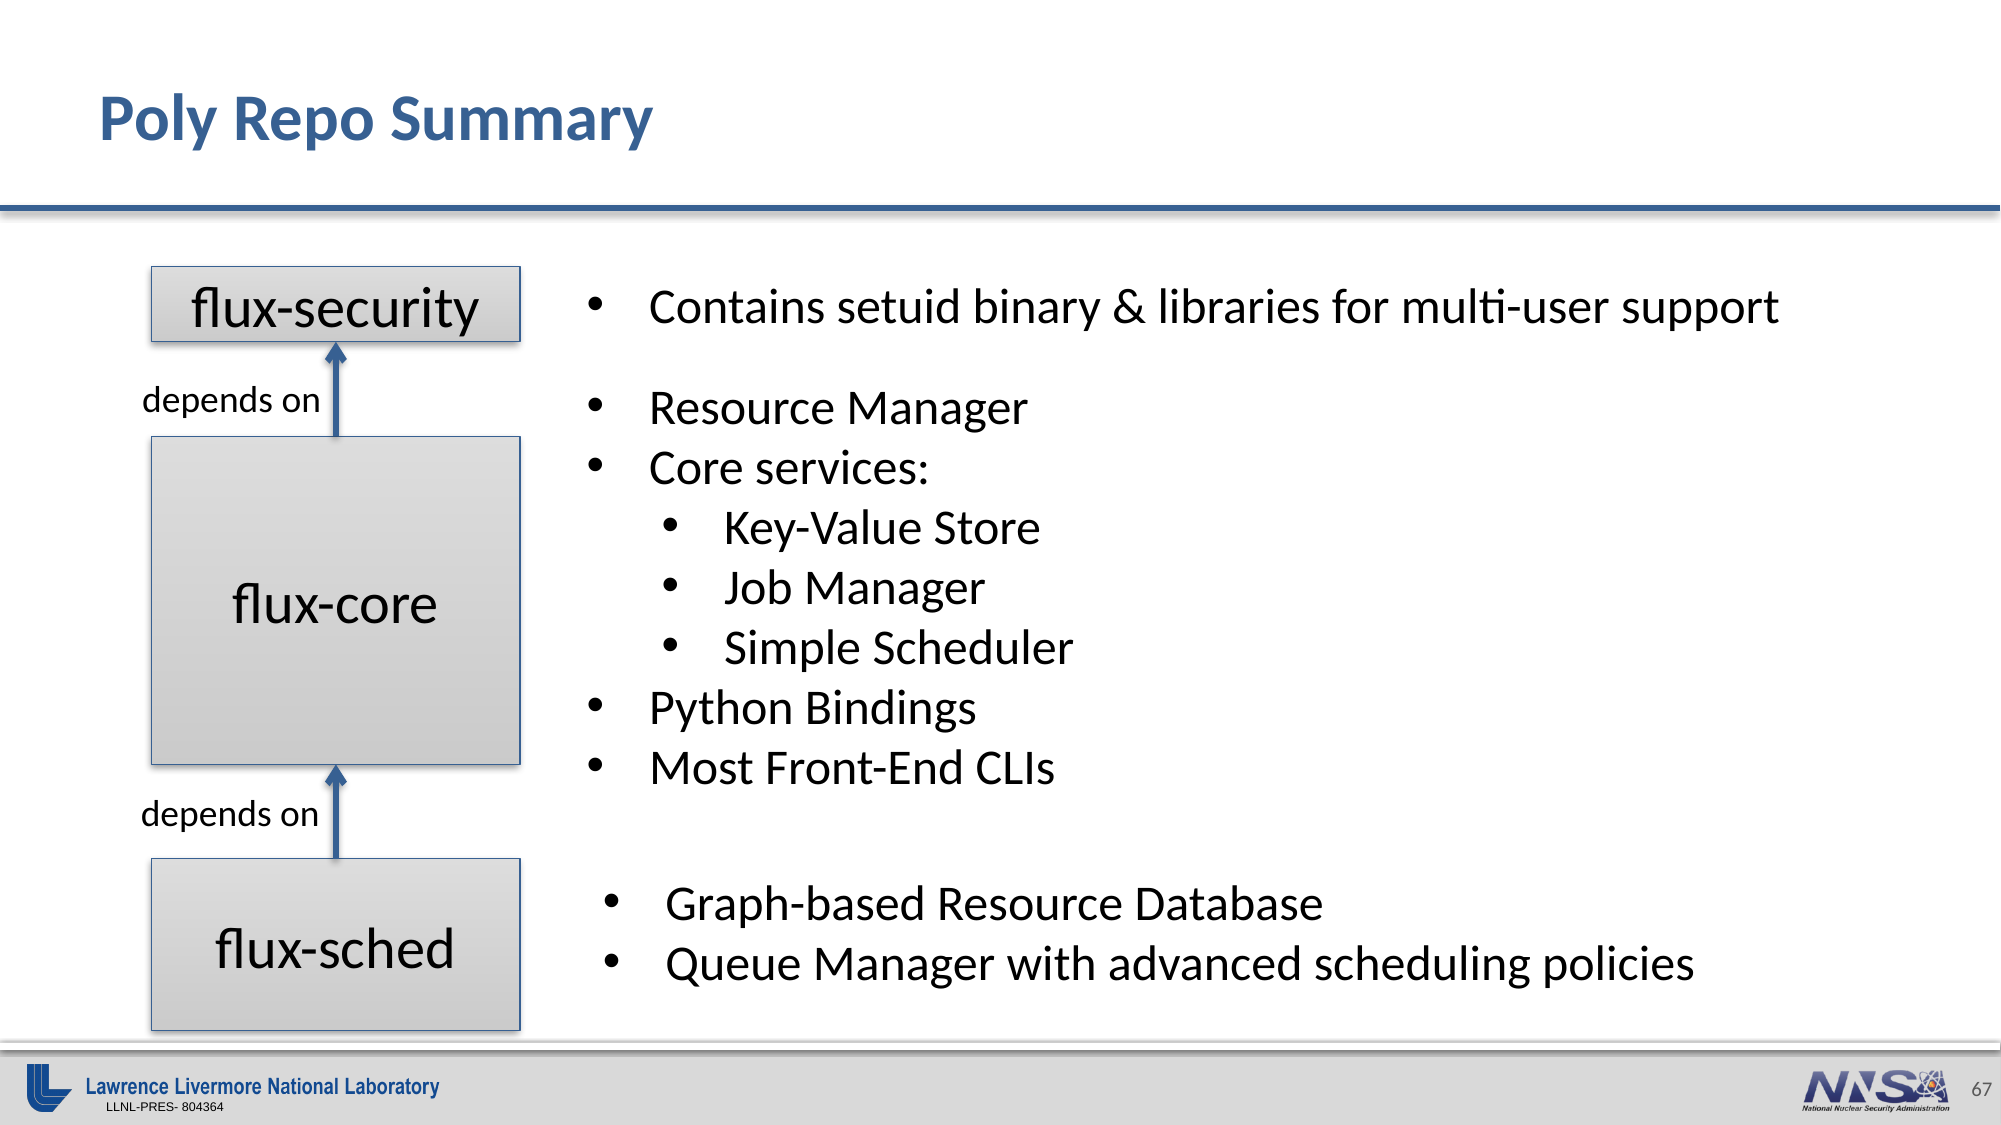

# Poly Repo Summary
flux-security
Contains setuid binary & libraries for multi-user support
depends on
Resource Manager
Core services:
Key-Value Store
Job Manager
Simple Scheduler
Python Bindings
Most Front-End CLIs
flux-core
depends on
flux-sched
Graph-based Resource Database
Queue Manager with advanced scheduling policies